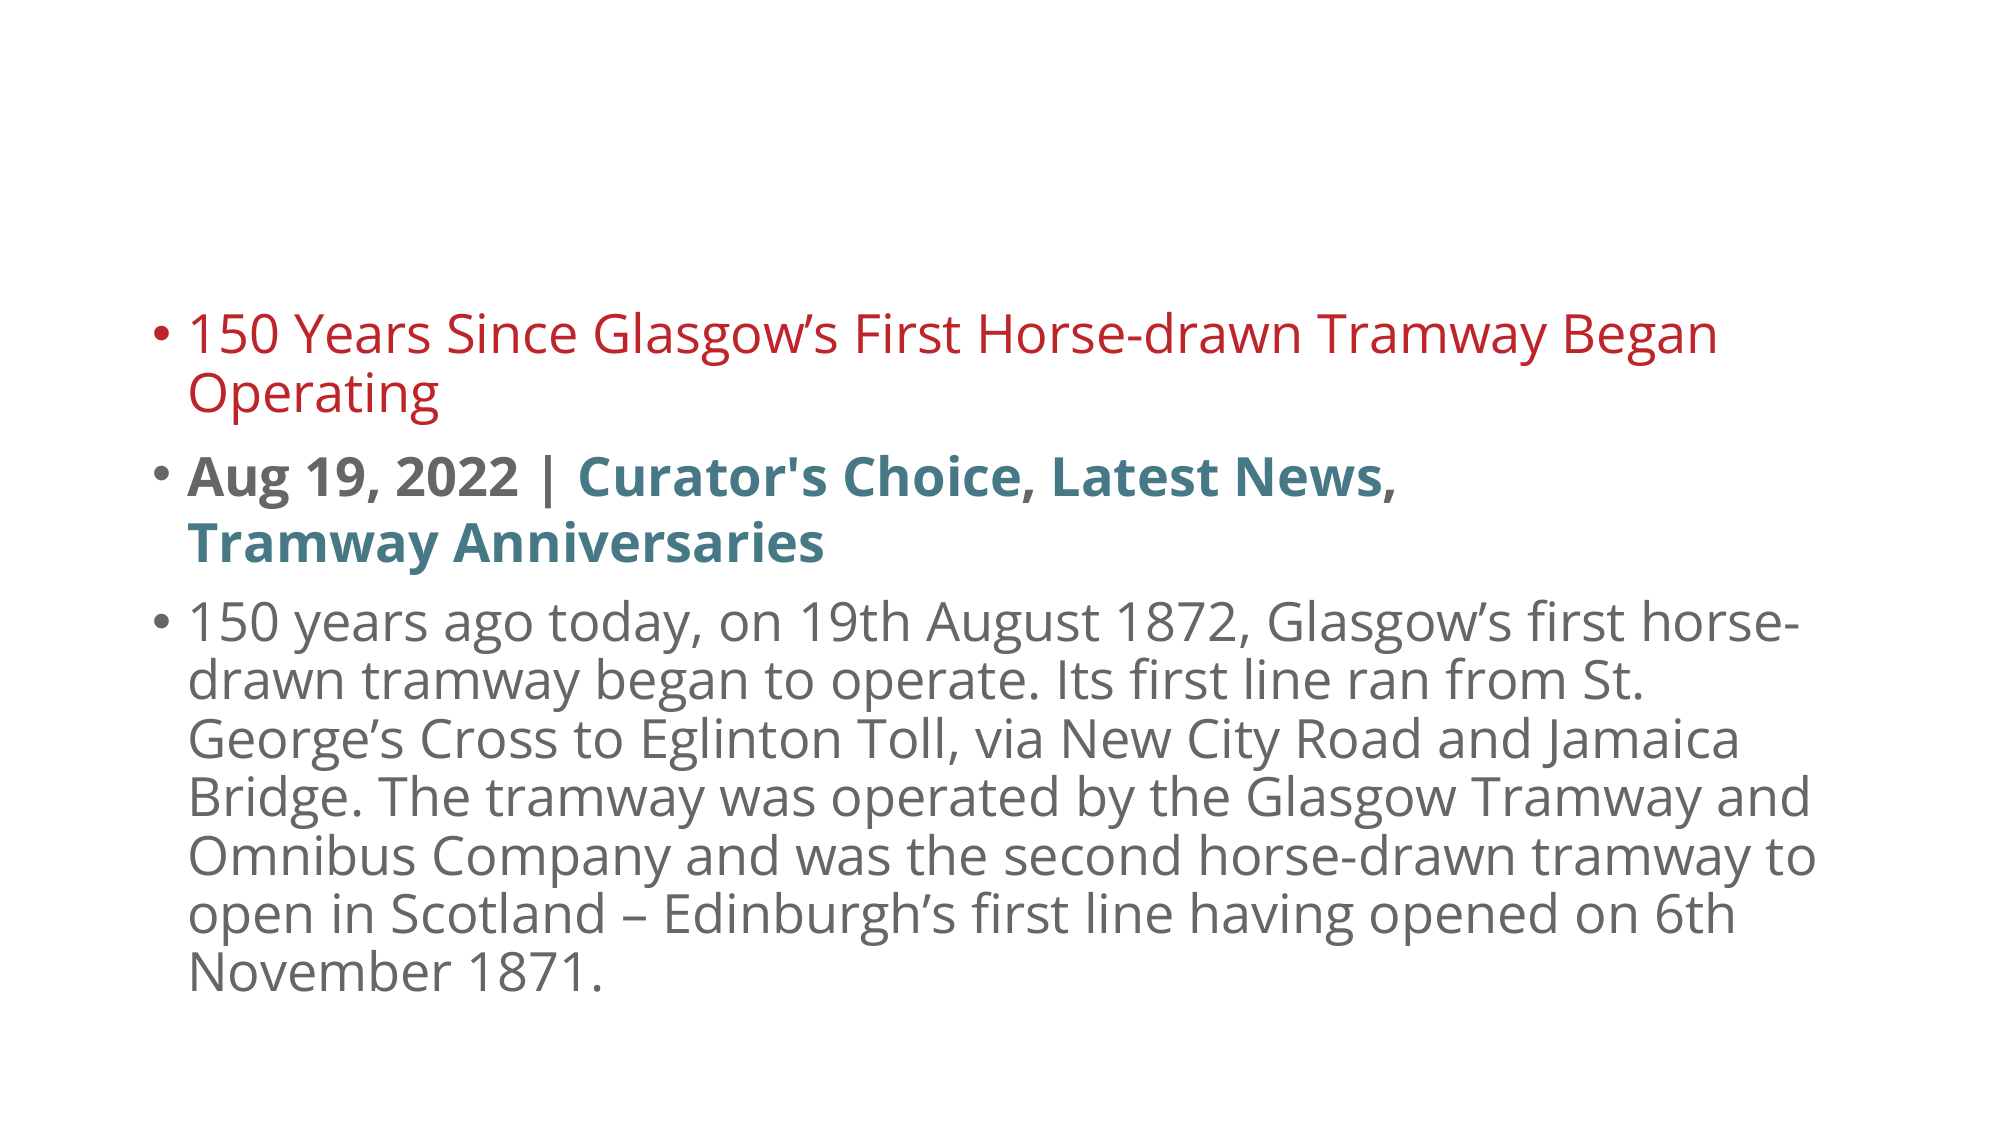

#
150 Years Since Glasgow’s First Horse-drawn Tramway Began Operating
Aug 19, 2022 | Curator's Choice, Latest News, Tramway Anniversaries
150 years ago today, on 19th August 1872, Glasgow’s first horse-drawn tramway began to operate. Its first line ran from St. George’s Cross to Eglinton Toll, via New City Road and Jamaica Bridge. The tramway was operated by the Glasgow Tramway and Omnibus Company and was the second horse-drawn tramway to open in Scotland – Edinburgh’s first line having opened on 6th November 1871.